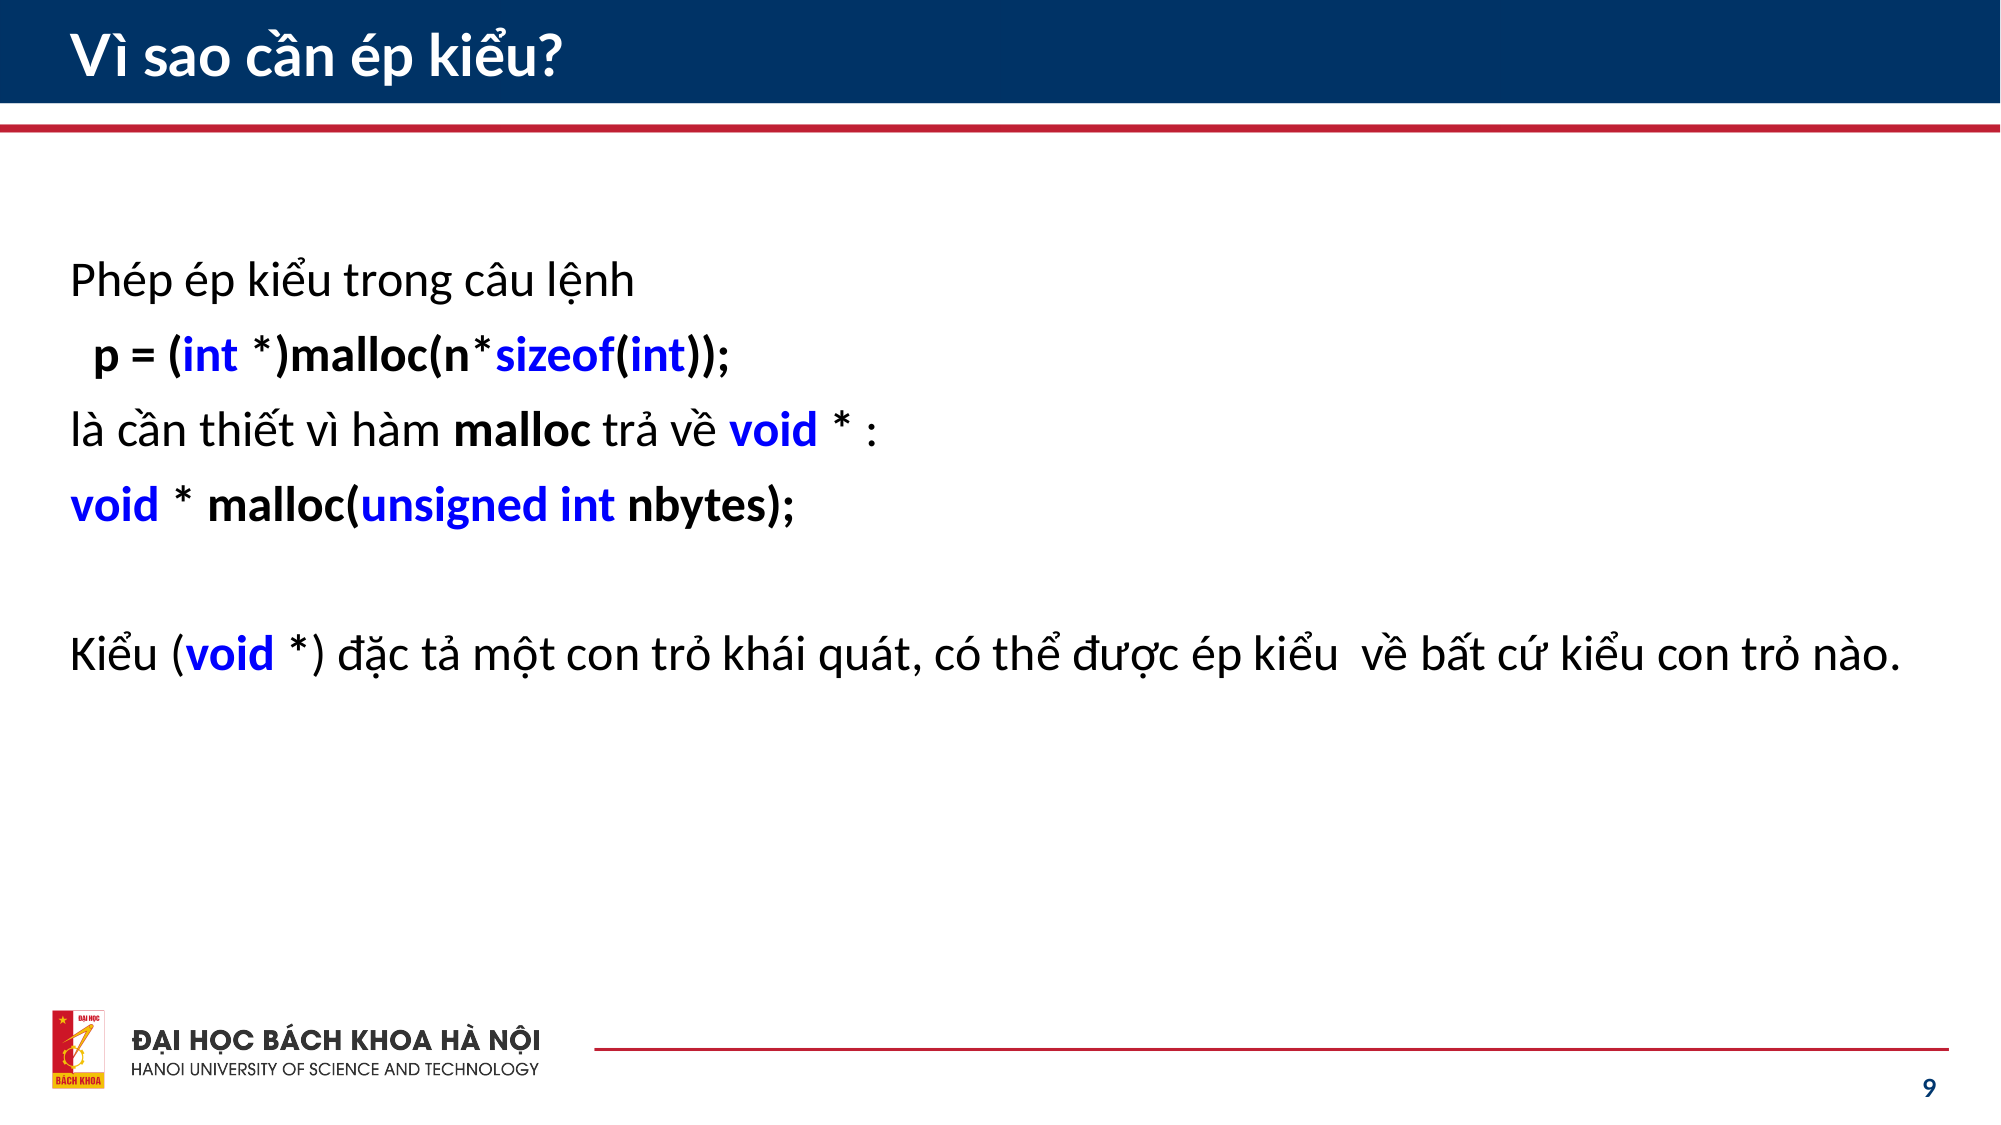

# Vì sao cần ép kiểu?
Phép ép kiểu trong câu lệnh
  p = (int *)malloc(n*sizeof(int));
là cần thiết vì hàm malloc trả về void * :
void * malloc(unsigned int nbytes);

Kiểu (void *) đặc tả một con trỏ khái quát, có thể được ép kiểu  về bất cứ kiểu con trỏ nào.
9